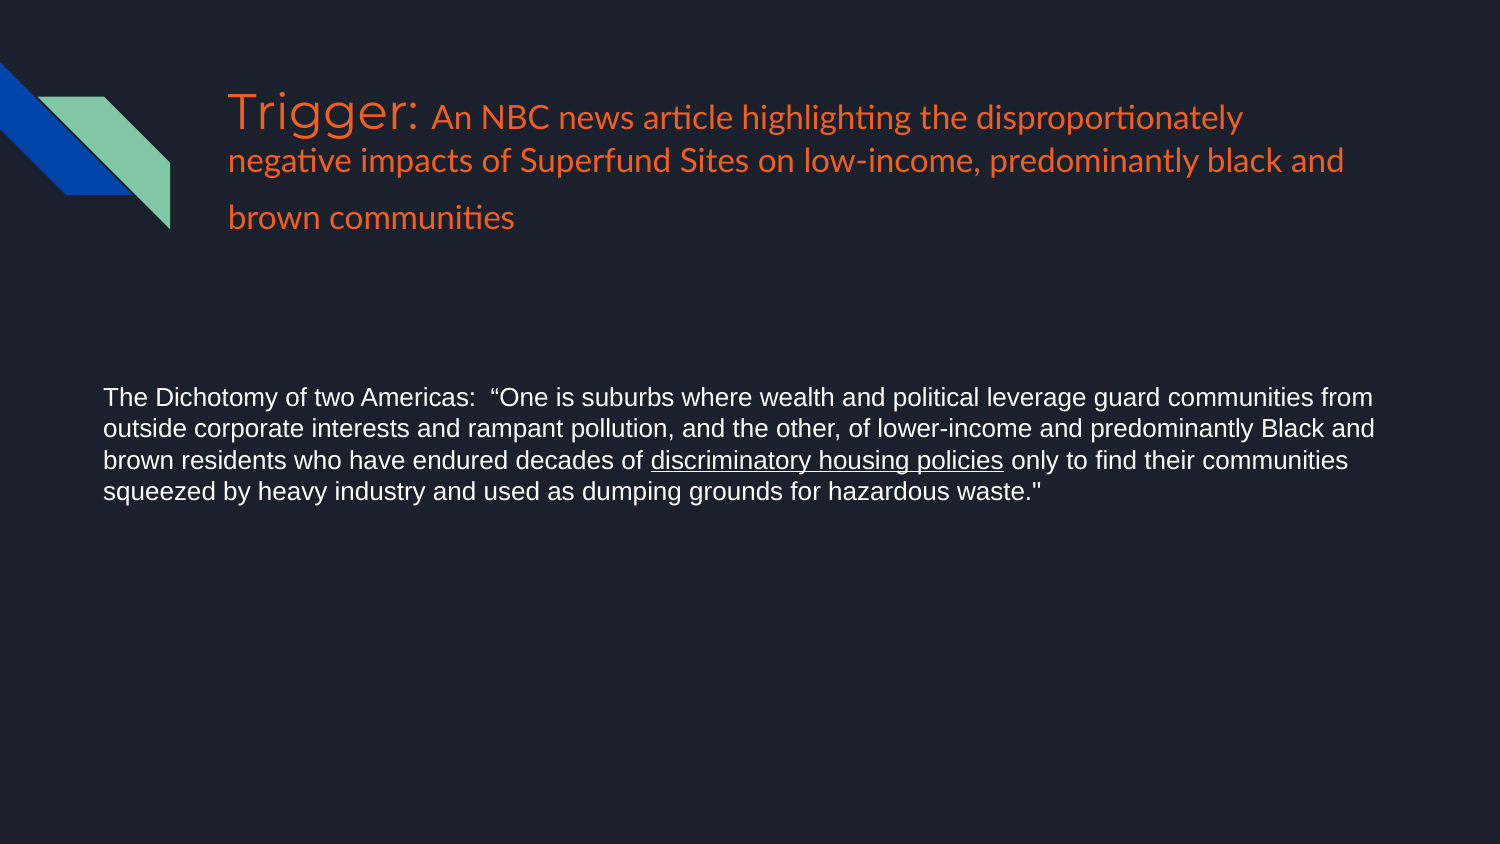

# Trigger: An NBC news article highlighting the disproportionately negative impacts of Superfund Sites on low-income, predominantly black and brown communities
The Dichotomy of two Americas:  “One is suburbs where wealth and political leverage guard communities from outside corporate interests and rampant pollution, and the other, of lower-income and predominantly Black and brown residents who have endured decades of discriminatory housing policies only to find their communities squeezed by heavy industry and used as dumping grounds for hazardous waste."